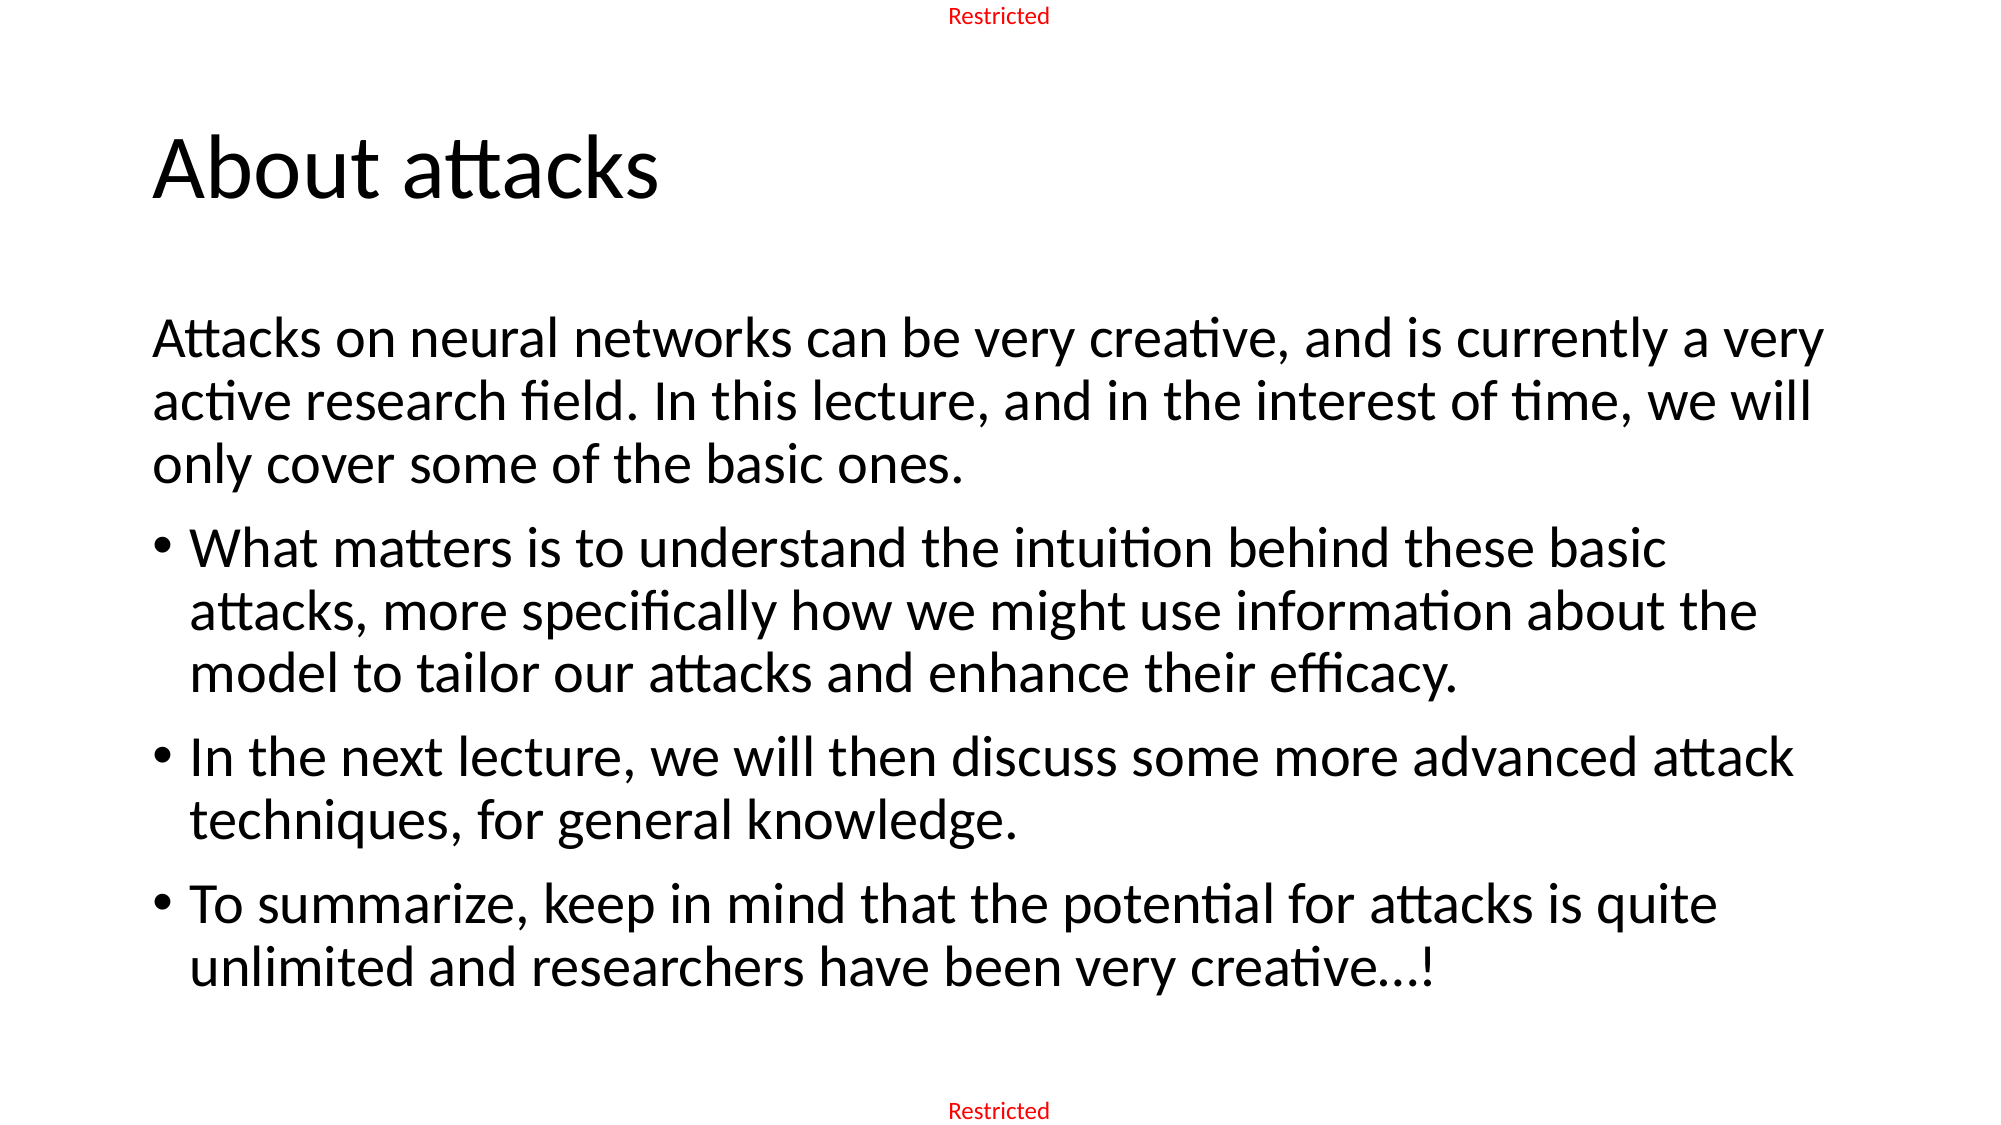

# About attacks
Attacks on neural networks can be very creative, and is currently a very active research field. In this lecture, and in the interest of time, we will only cover some of the basic ones.
What matters is to understand the intuition behind these basic attacks, more specifically how we might use information about the model to tailor our attacks and enhance their efficacy.
In the next lecture, we will then discuss some more advanced attack techniques, for general knowledge.
To summarize, keep in mind that the potential for attacks is quite unlimited and researchers have been very creative…!